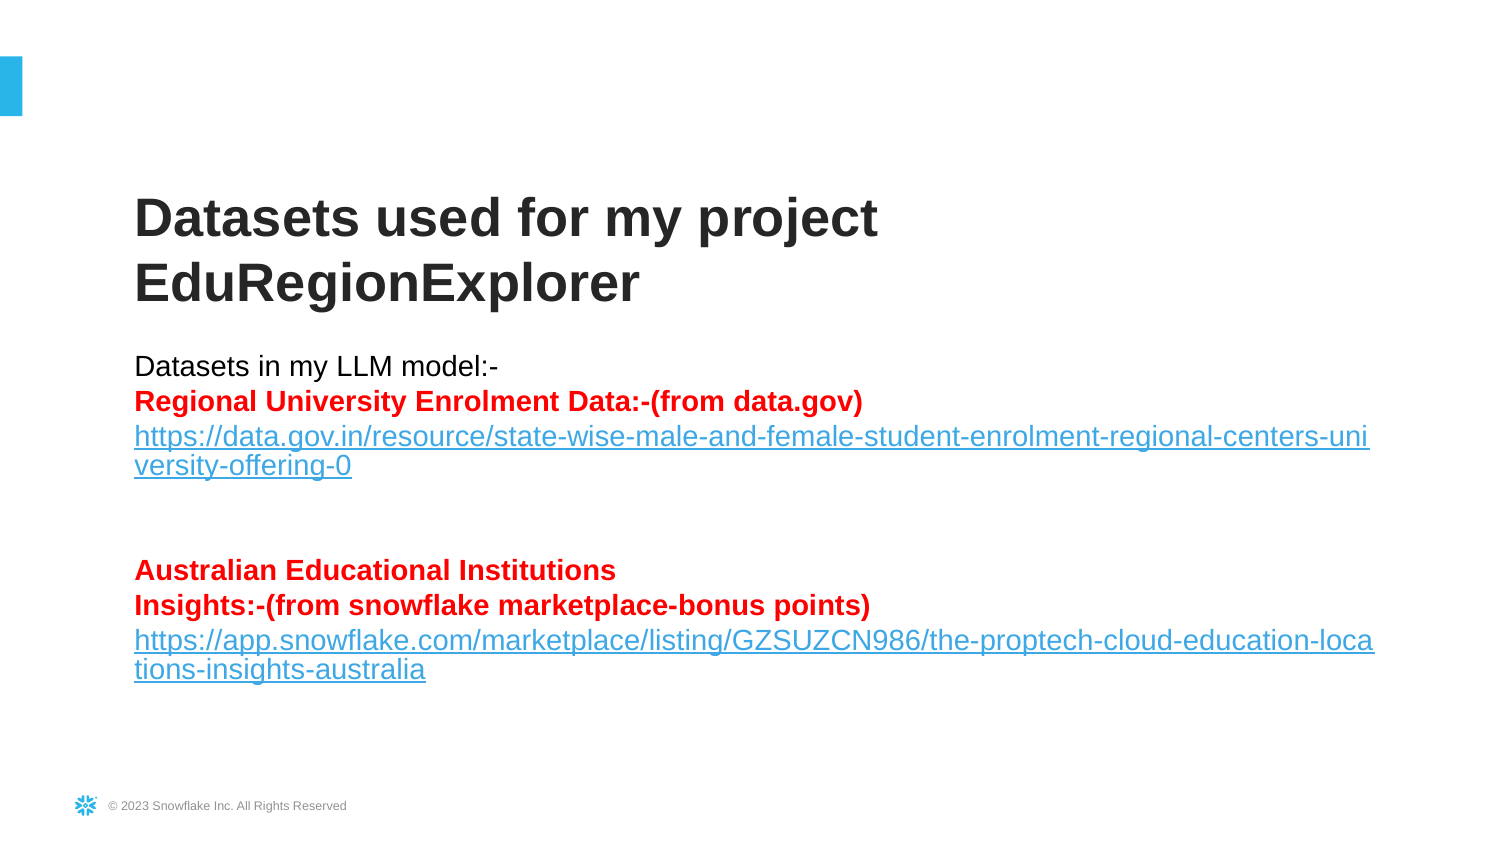

Datasets used for my project EduRegionExplorer

Datasets in my LLM model:-
Regional University Enrolment Data:-(from data.gov)
https://data.gov.in/resource/state-wise-male-and-female-student-enrolment-regional-centers-university-offering-0

Australian Educational Institutions
Insights:-(from snowflake marketplace-bonus points)
https://app.snowflake.com/marketplace/listing/GZSUZCN986/the-proptech-cloud-education-locations-insights-australia